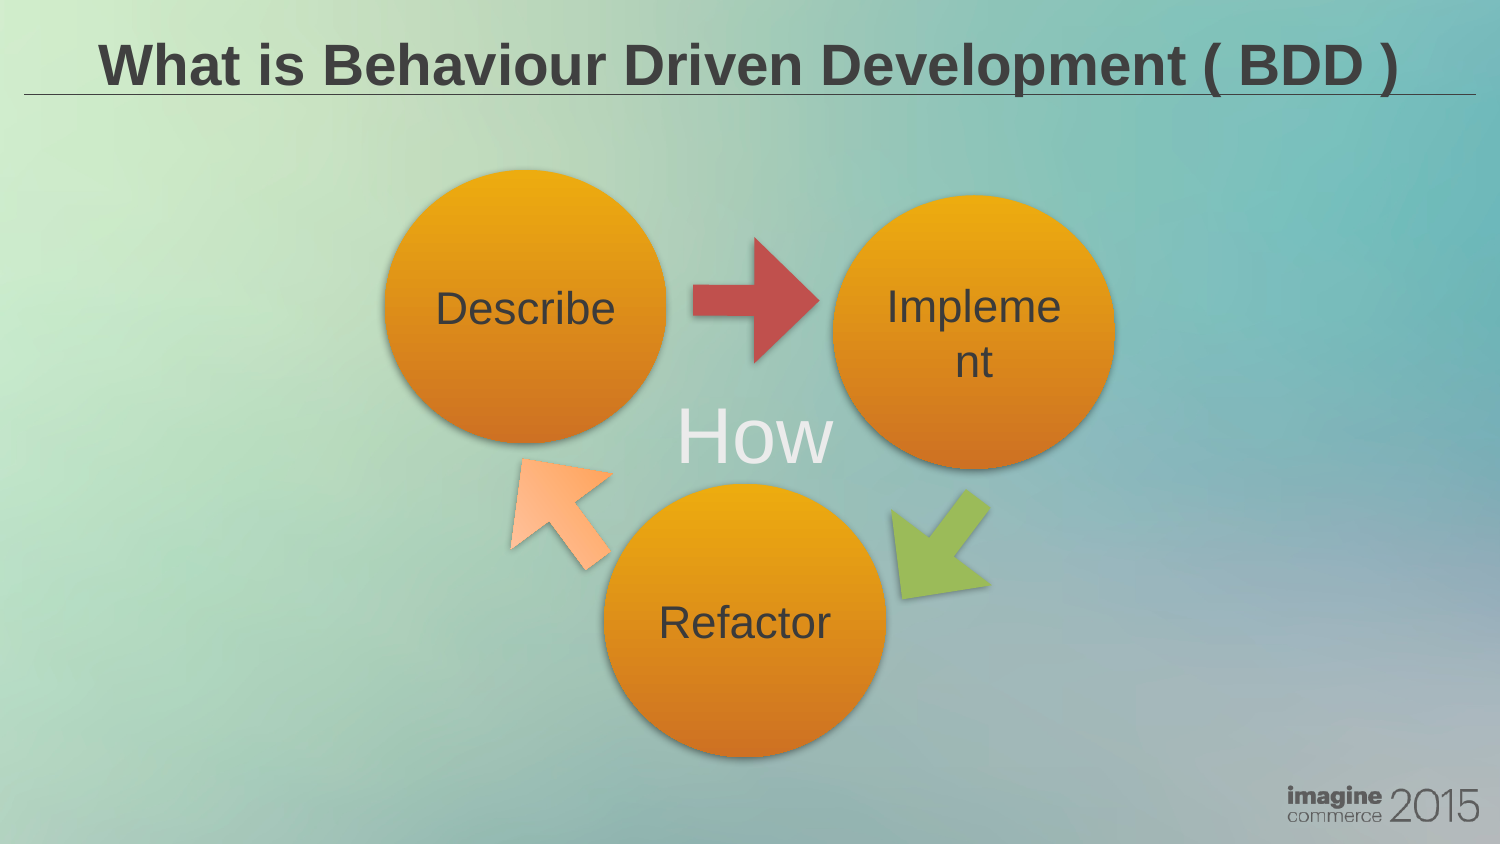

# What is Behaviour Driven Development ( BDD )
Describe
Implement

How

Refactor